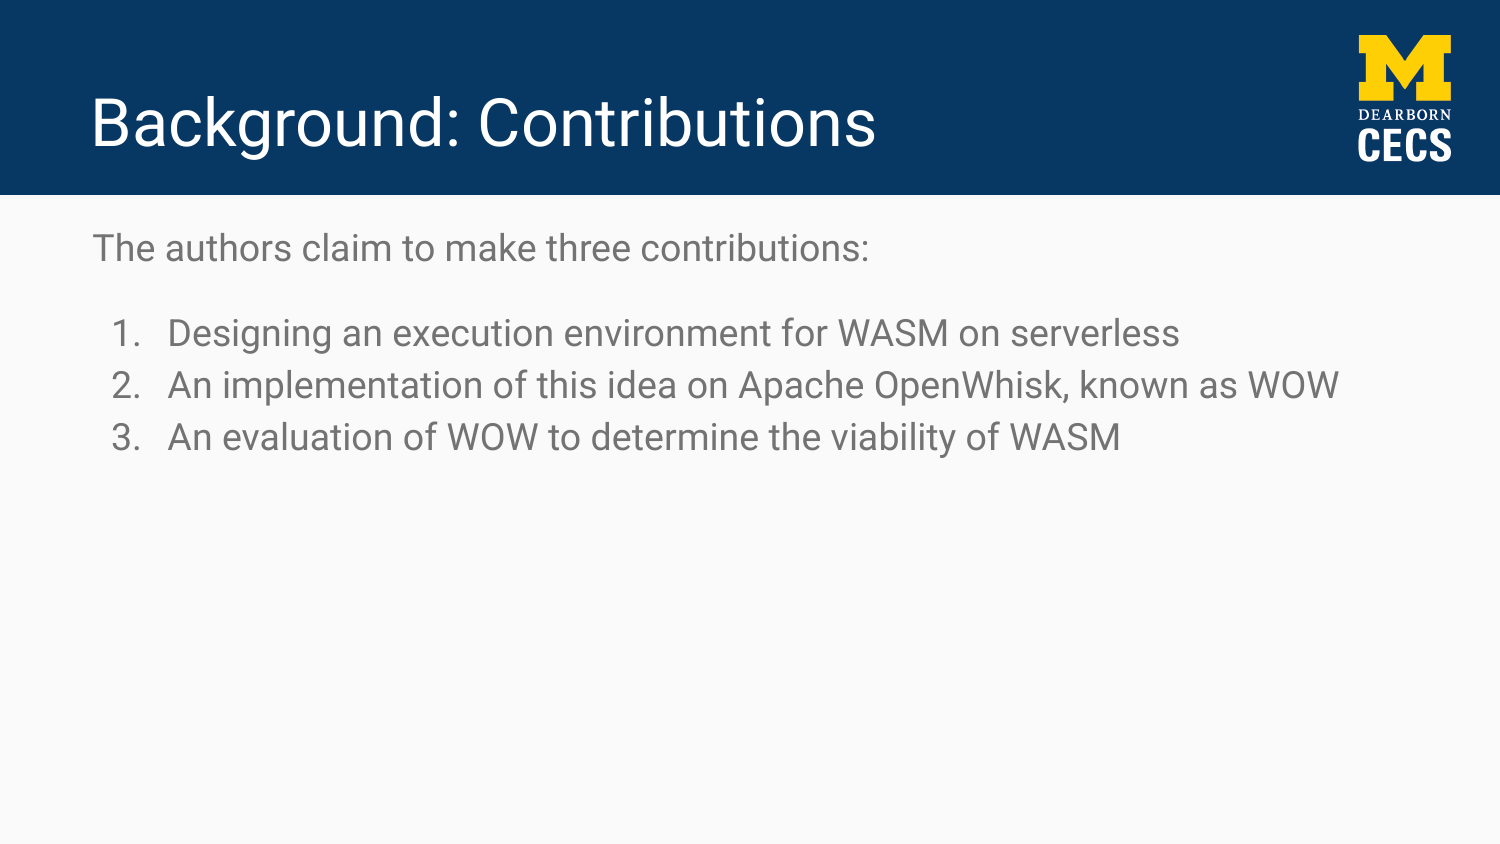

# Background: Contributions
The authors claim to make three contributions:
Designing an execution environment for WASM on serverless
An implementation of this idea on Apache OpenWhisk, known as WOW
An evaluation of WOW to determine the viability of WASM